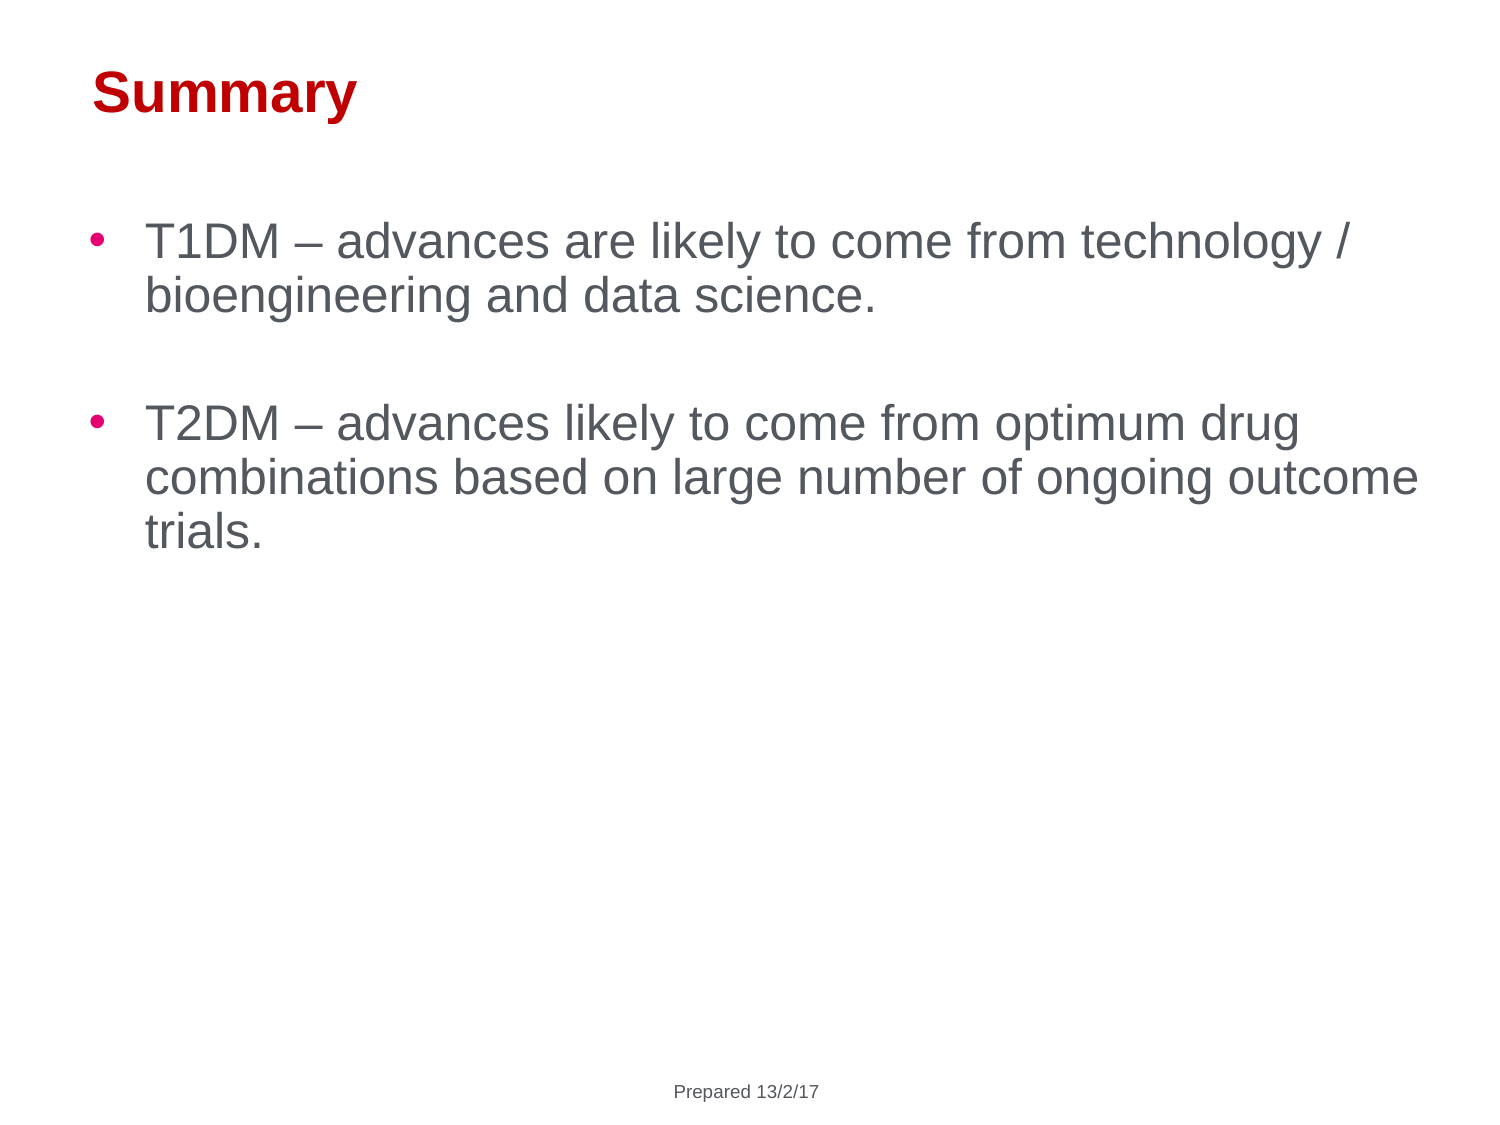

Summary

T1DM – advances are likely to come from technology / bioengineering and data science.

T2DM – advances likely to come from optimum drug combinations based on large number of ongoing outcome trials.